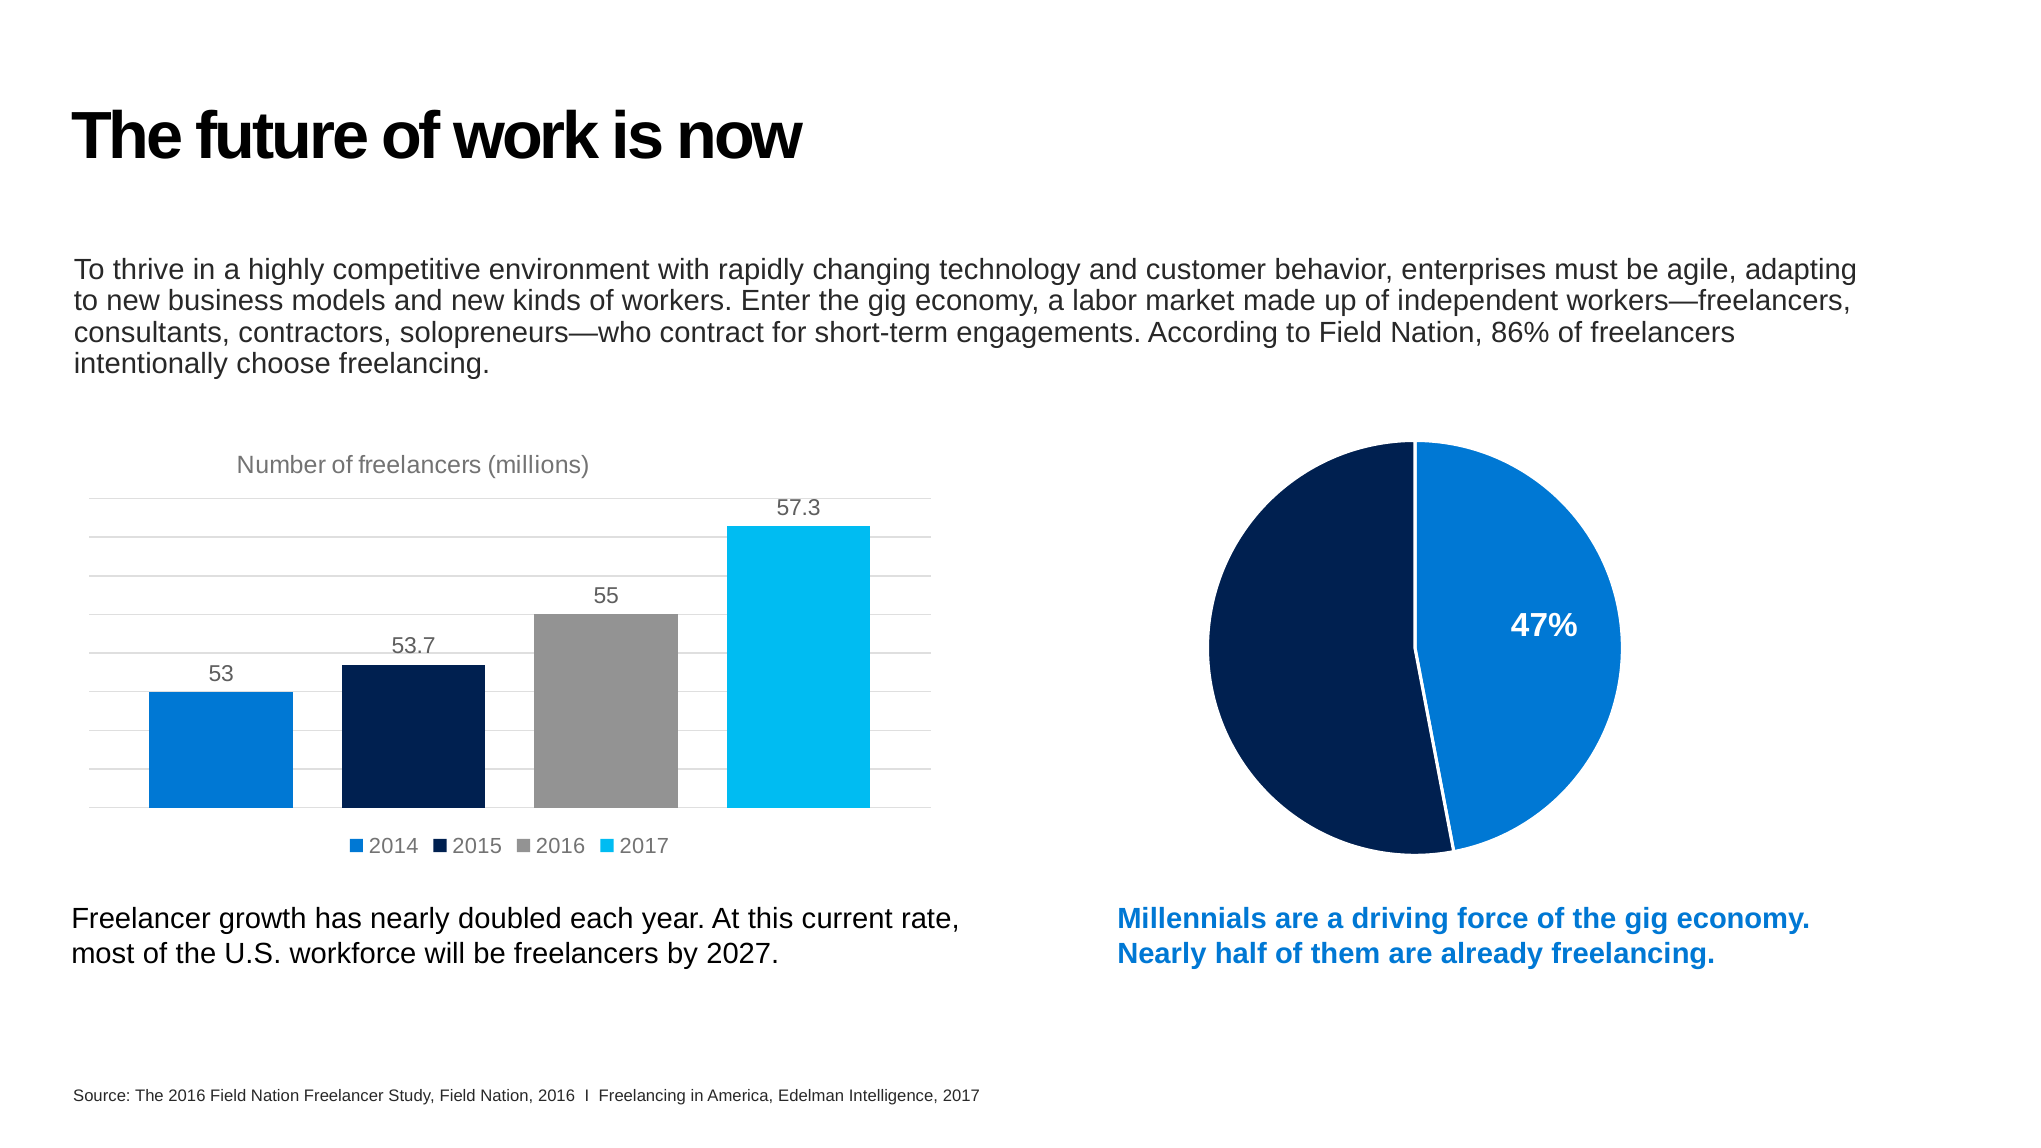

# The future of work is now
To thrive in a highly competitive environment with rapidly changing technology and customer behavior, enterprises must be agile, adapting to new business models and new kinds of workers. Enter the gig economy, a labor market made up of independent workers—freelancers, consultants, contractors, solopreneurs—who contract for short-term engagements. According to Field Nation, 86% of freelancers intentionally choose freelancing.

### Chart: Number of freelancers (millions)

| Category | 2014 | 2015 | 2016 | 2017 |
|---|---|---|---|---|
| Category 1 | 53.0 | 53.7 | 55.0 | 57.3 |

### Chart

| Category | % Freelancing |
|---|---|
| Millennials | 0.47 |
| Non-millennials | 0.53 |
Freelancer growth has nearly doubled each year. At this current rate, most of the U.S. workforce will be freelancers by 2027.

Millennials are a driving force of the gig economy. Nearly half of them are already freelancing.
Source: The 2016 Field Nation Freelancer Study, Field Nation, 2016  I  Freelancing in America, Edelman Intelligence, 2017